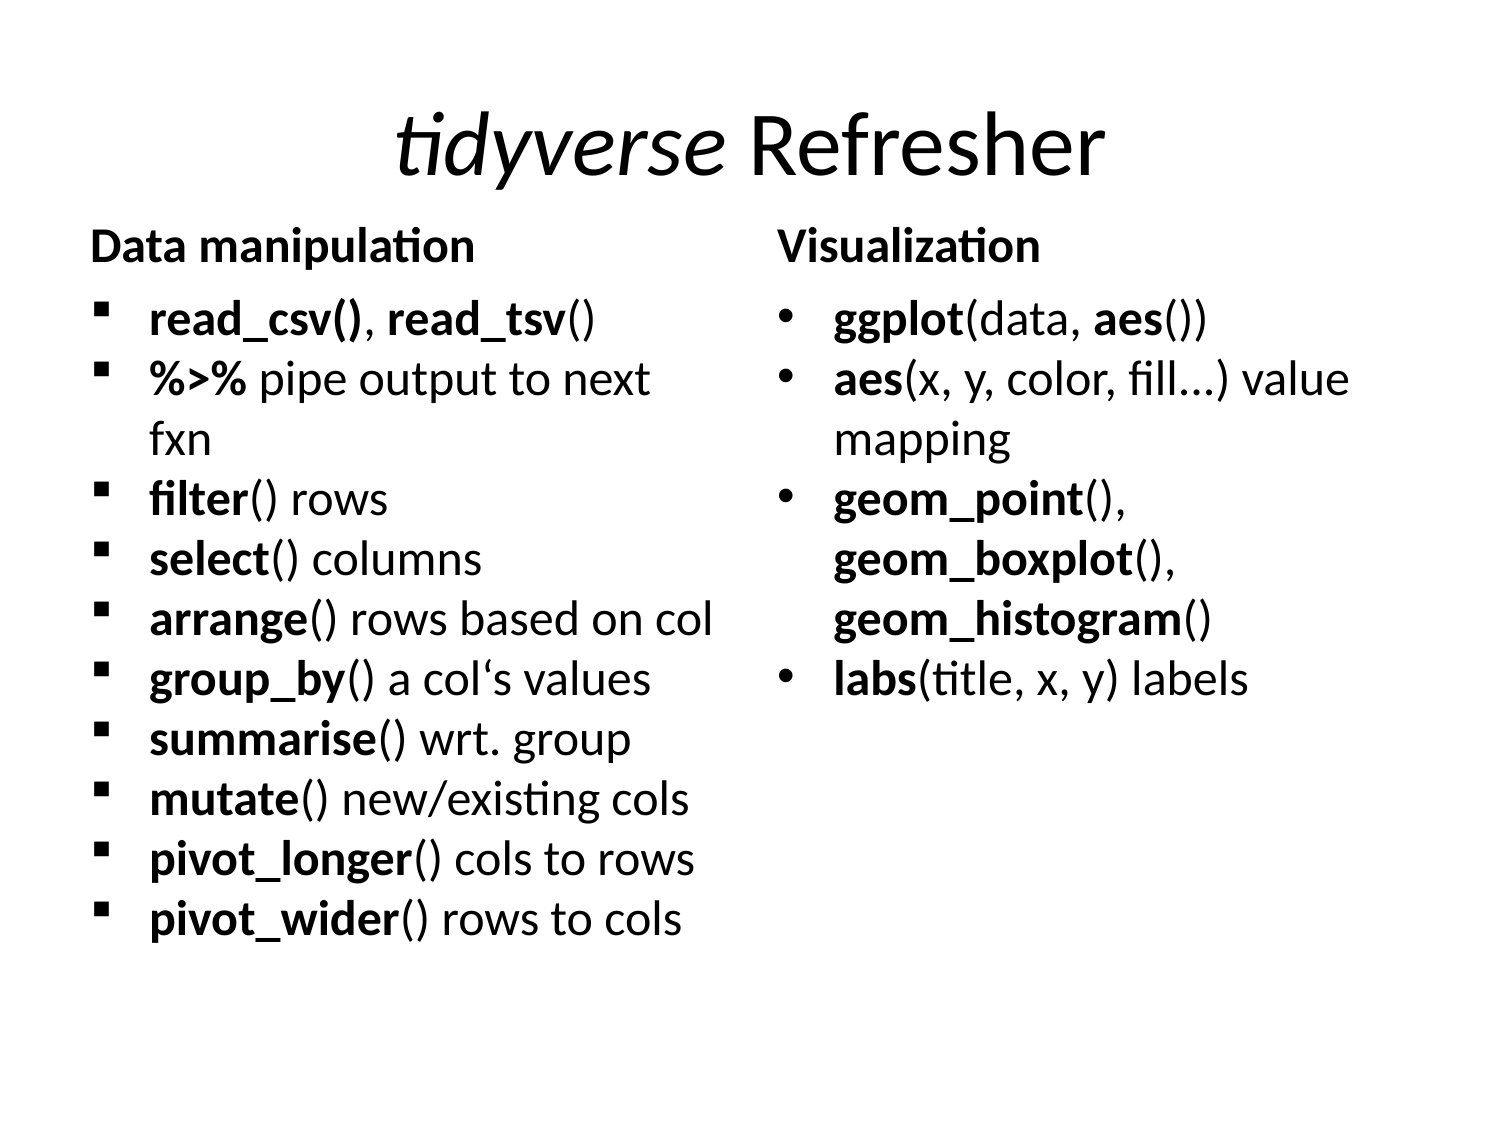

# tidyverse Refresher
Data manipulation
Visualization
read_csv(), read_tsv()
%>% pipe output to next fxn
filter() rows
select() columns
arrange() rows based on col
group_by() a col‘s values
summarise() wrt. group
mutate() new/existing cols
pivot_longer() cols to rows
pivot_wider() rows to cols

ggplot(data, aes())
aes(x, y, color, fill...) value mapping
geom_point(), geom_boxplot(), geom_histogram()
labs(title, x, y) labels